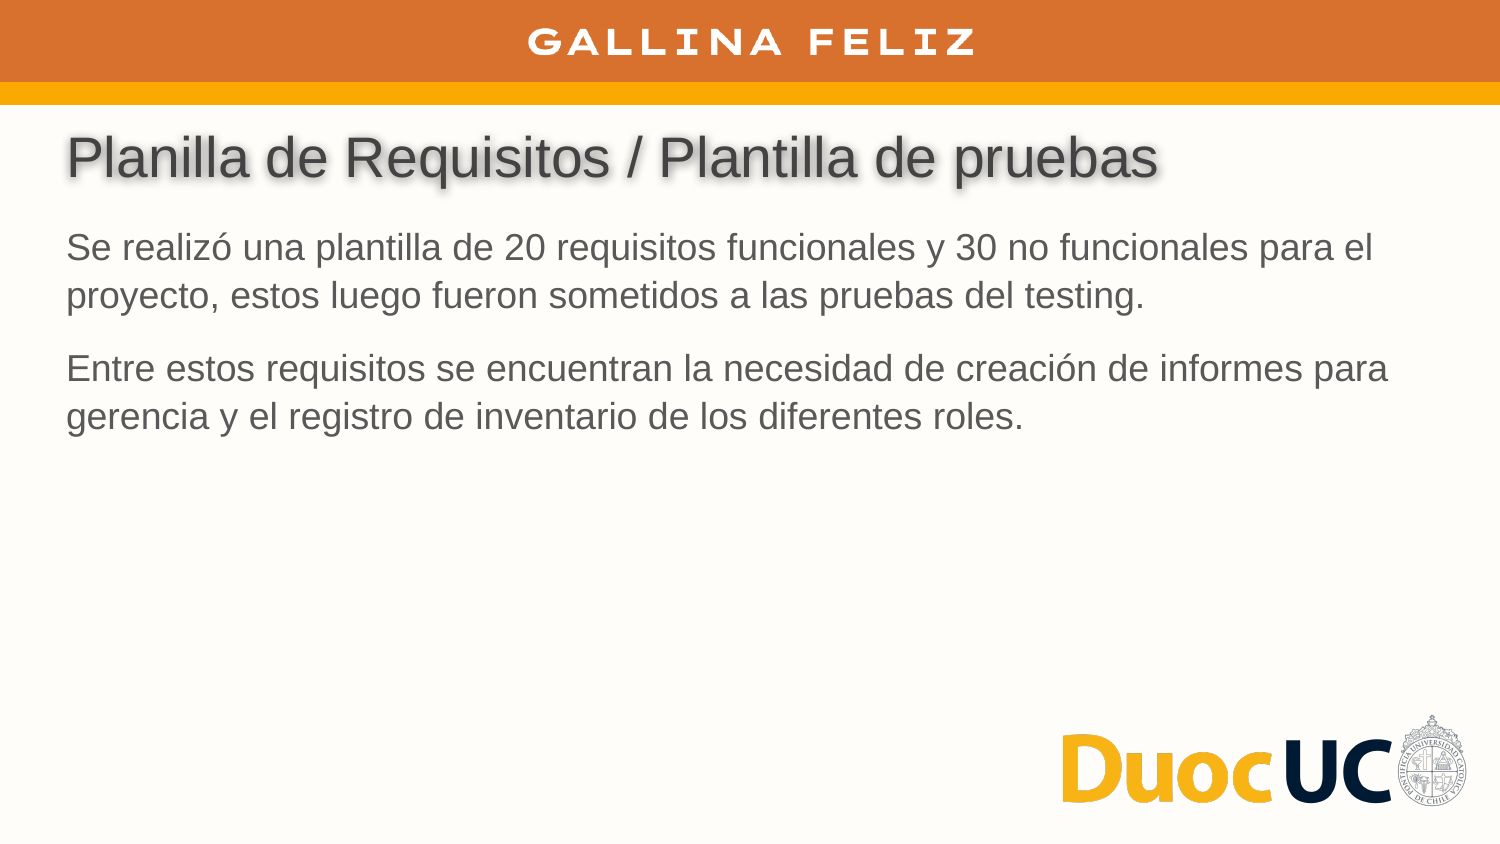

# Planilla de Requisitos / Plantilla de pruebas
Se realizó una plantilla de 20 requisitos funcionales y 30 no funcionales para el proyecto, estos luego fueron sometidos a las pruebas del testing.
Entre estos requisitos se encuentran la necesidad de creación de informes para gerencia y el registro de inventario de los diferentes roles.